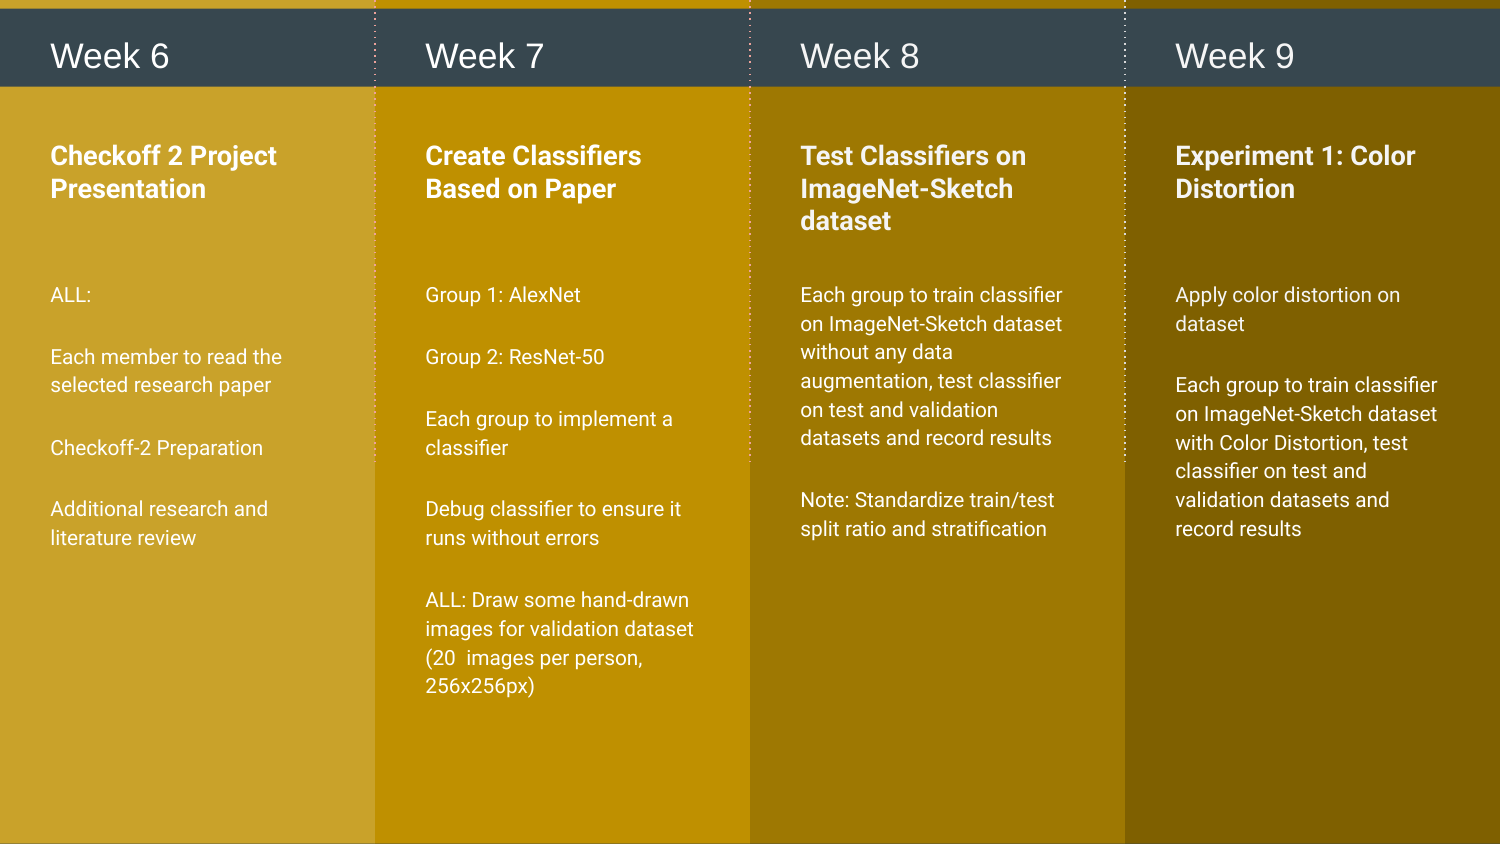

Week 6
Checkoff 2 Project Presentation
ALL:
Each member to read the selected research paper
Checkoff-2 Preparation
Additional research and literature review

Week 7
Create Classifiers Based on Paper
Group 1: AlexNet
Group 2: ResNet-50
Each group to implement a classifier
Debug classifier to ensure it runs without errors
ALL: Draw some hand-drawn images for validation dataset (20  images per person, 256x256px)

Week 8
Test Classifiers on ImageNet-Sketch dataset
Each group to train classifier on ImageNet-Sketch dataset without any data augmentation, test classifier on test and validation datasets and record results
Note: Standardize train/test split ratio and stratification

Week 9
Experiment 1: Color Distortion
Apply color distortion on dataset
Each group to train classifier on ImageNet-Sketch dataset with Color Distortion, test classifier on test and validation datasets and record results